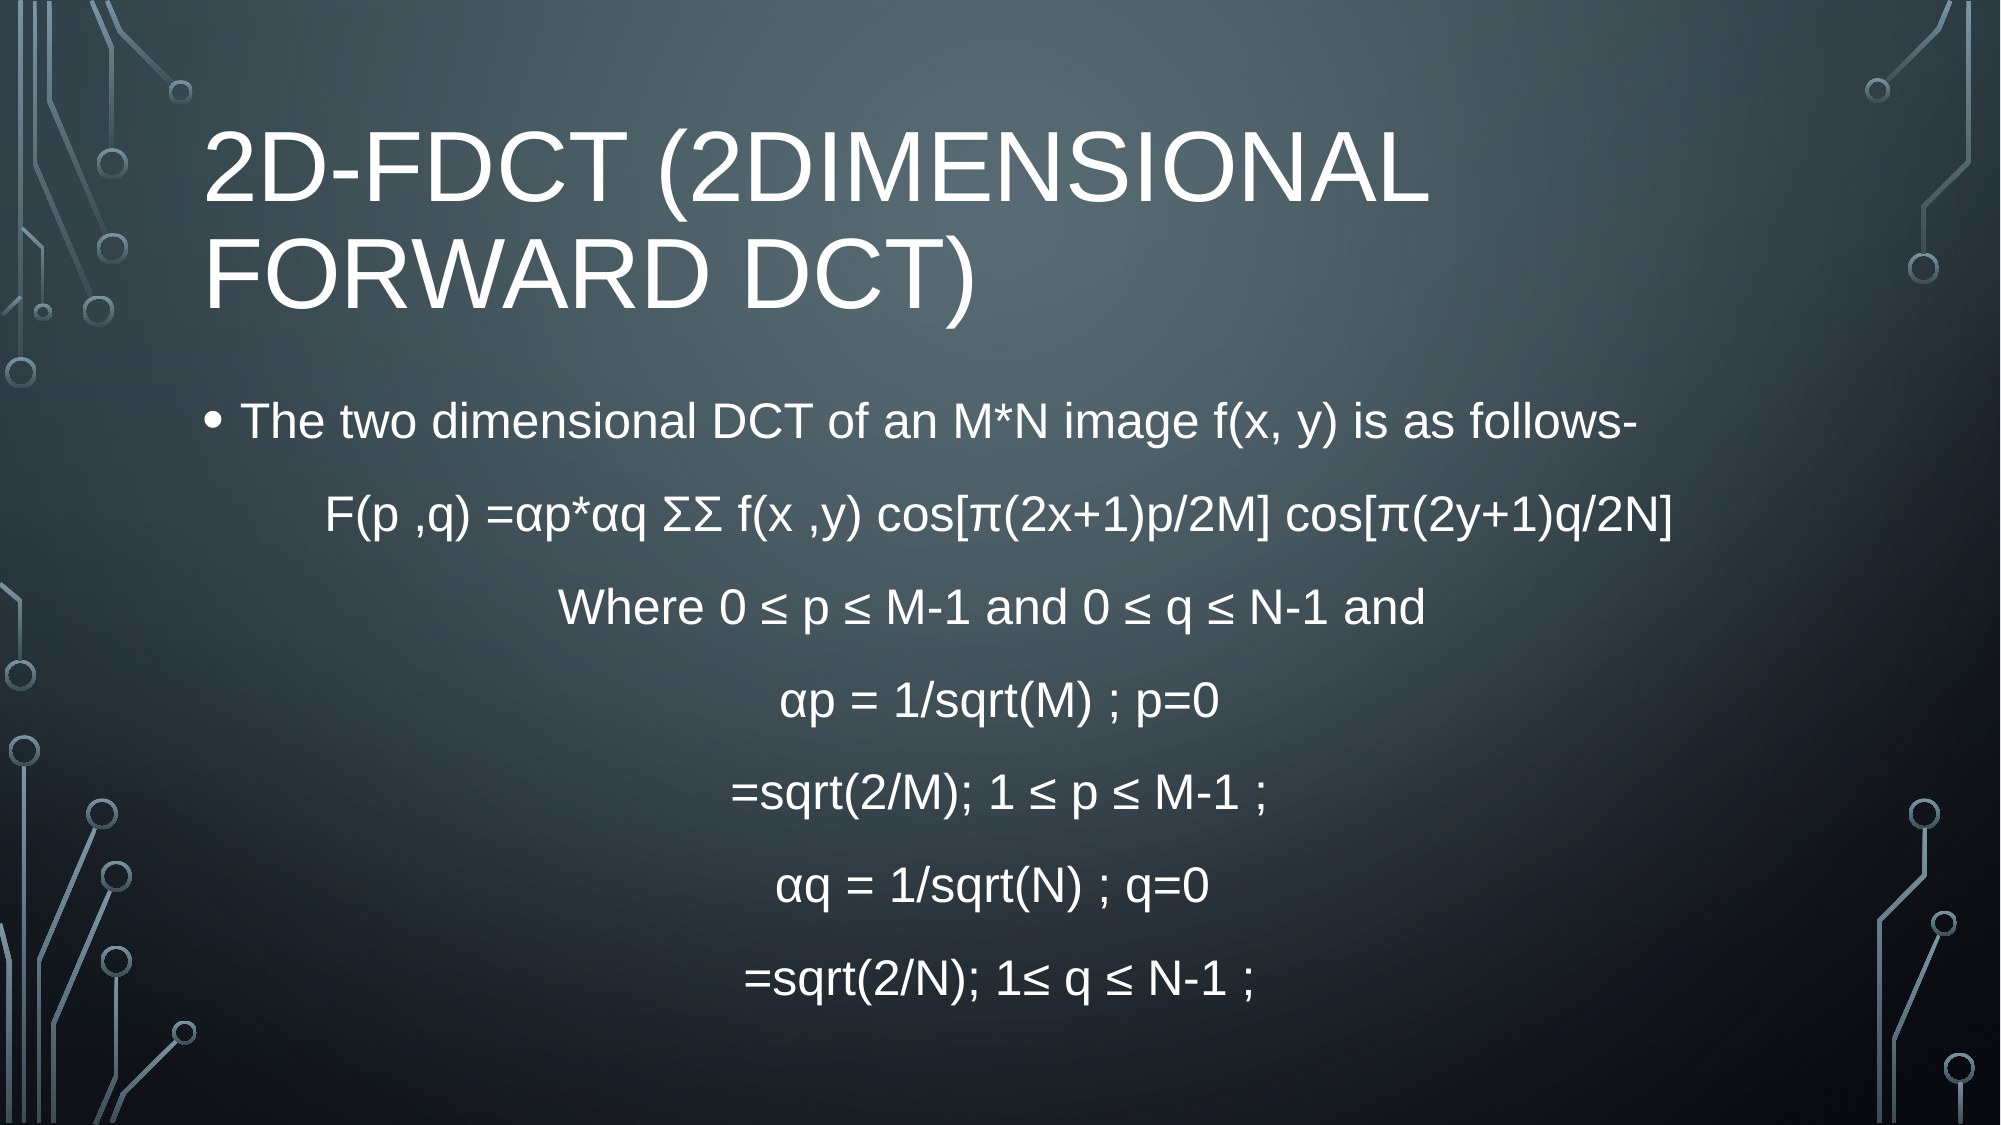

# 2D-FDCT (2Dimensional Forward DCT)
The two dimensional DCT of an M*N image f(x, y) is as follows-
F(p ,q) =αp*αq ΣΣ f(x ,y) cos[π(2x+1)p/2M] cos[π(2y+1)q/2N]
Where 0 ≤ p ≤ M-1 and 0 ≤ q ≤ N-1 and
αp = 1/sqrt(M) ; p=0
=sqrt(2/M); 1 ≤ p ≤ M-1 ;
αq = 1/sqrt(N) ; q=0
=sqrt(2/N); 1≤ q ≤ N-1 ;